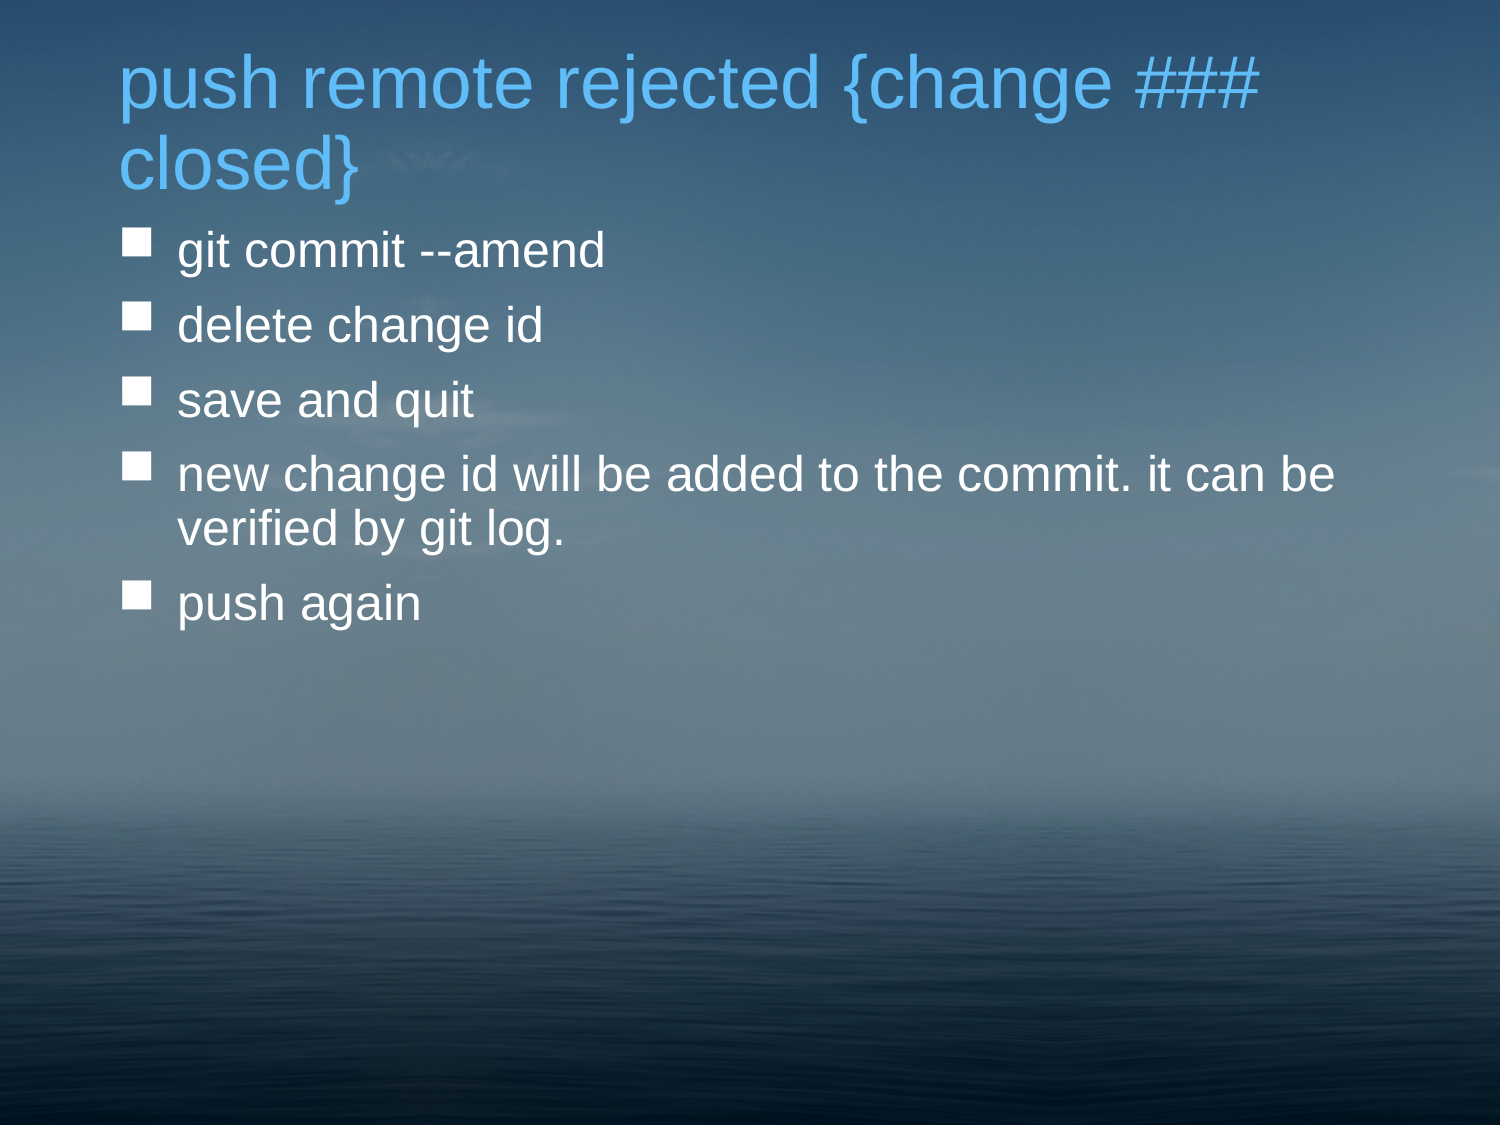

# push remote rejected {change ### closed}
git commit --amend
delete change id
save and quit
new change id will be added to the commit. it can be verified by git log.
push again